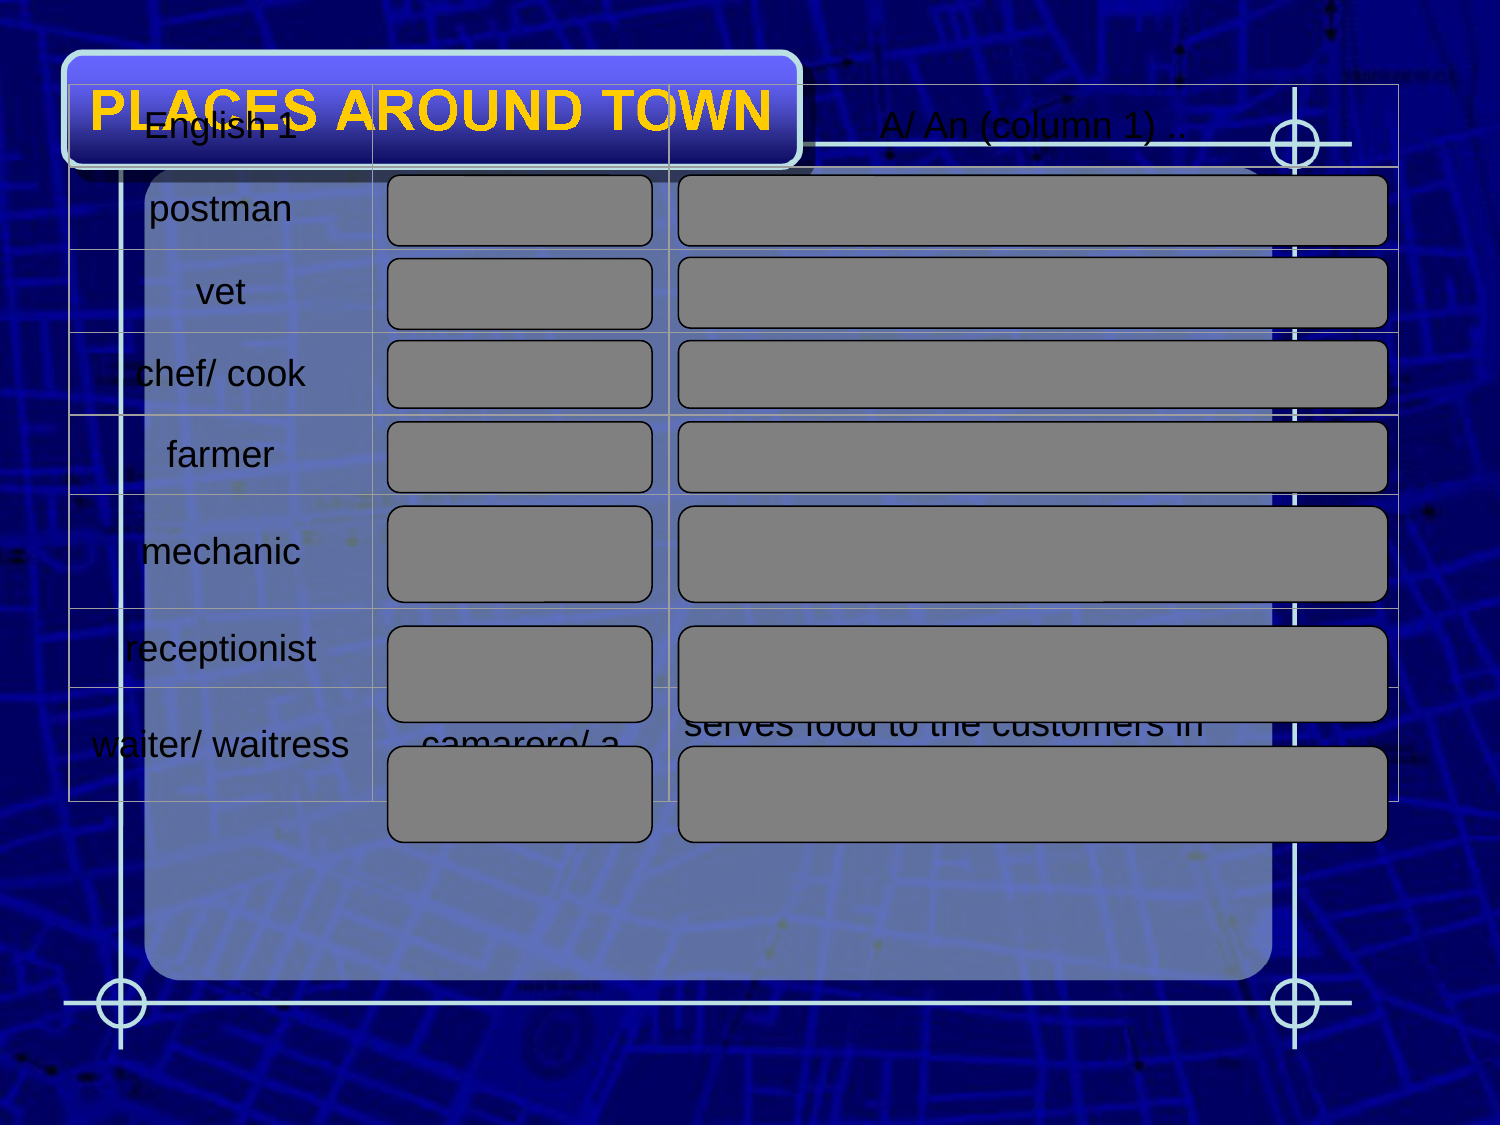

| English 1 |  | A/ An (column 1) .. |
| --- | --- | --- |
| postman | cartero/a | delivers the mail |
| vet | veterinario/a | looks after sick animals |
| chef/ cook | cocinero/a | cooks food |
| farmer | granjero/a | grows food |
| mechanic | mecanico/a | Fixes and maintains, especially cars and other motor vehicles |
| receptionist | recepionisto/a | talks to the public in an office |
| waiter/ waitress | camarero/ a | serves food to the customers in restaurants |